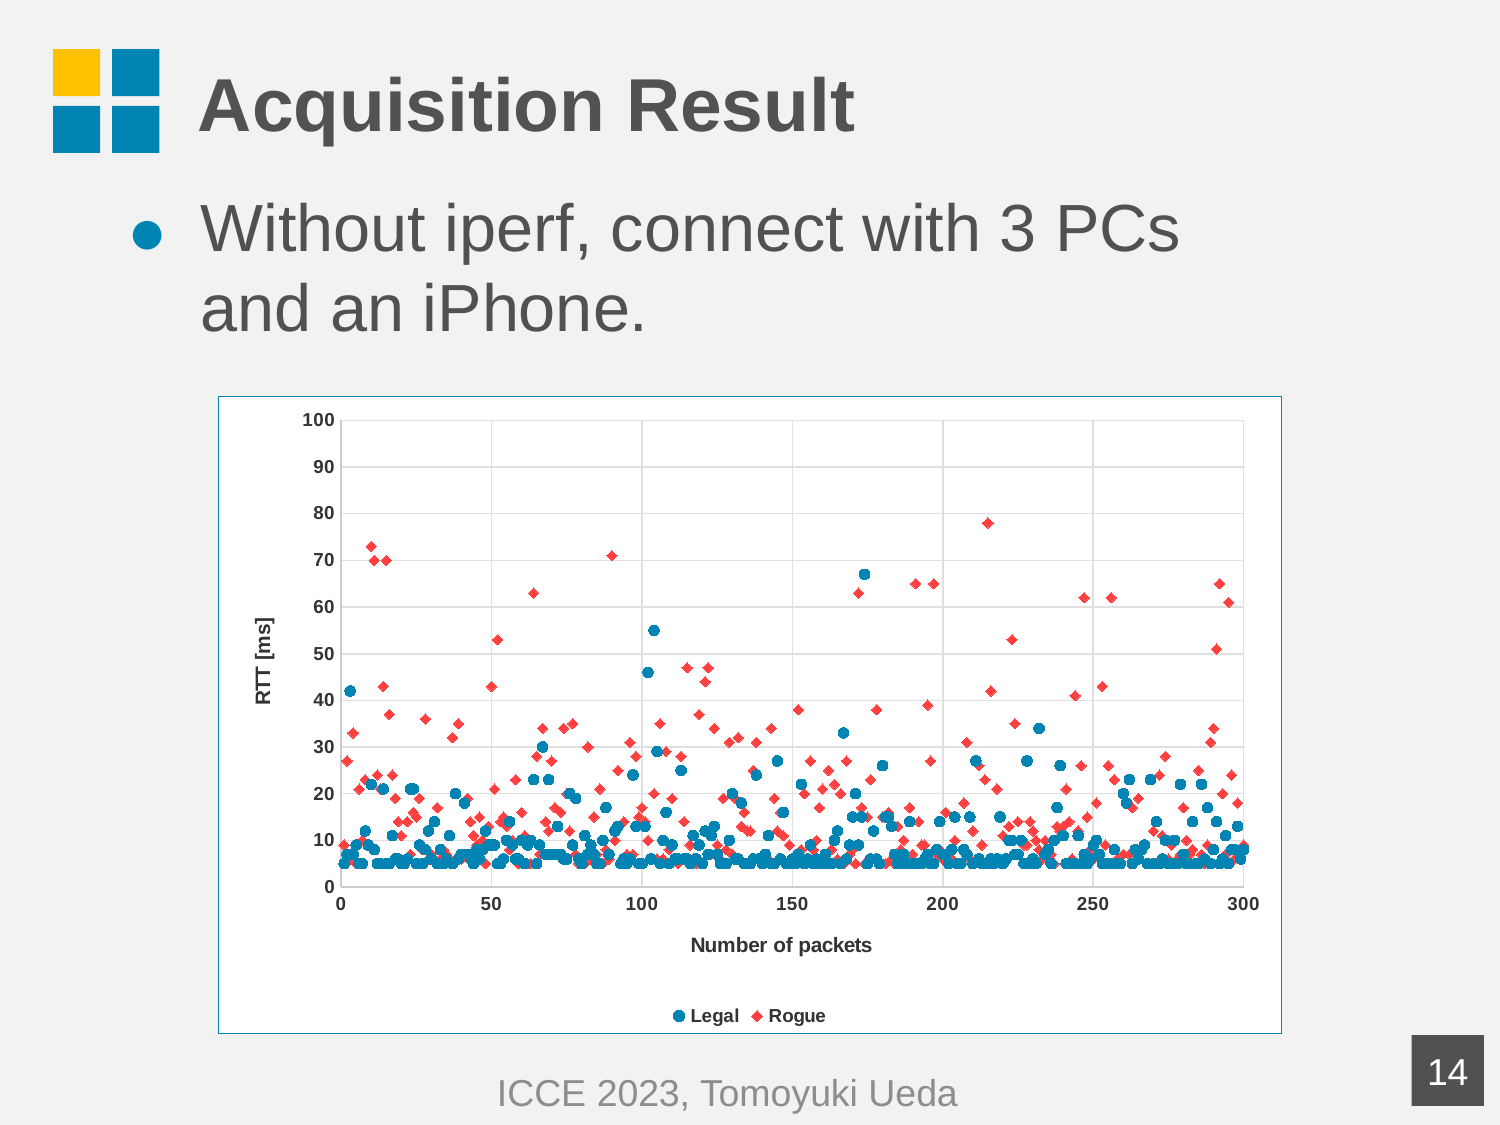

# Acquisition Result
Without iperf, connect with 3 PCs
and an iPhone.

### Chart

| Category |  |  |
|---|---|---|
14
ICCE 2023, Tomoyuki Ueda